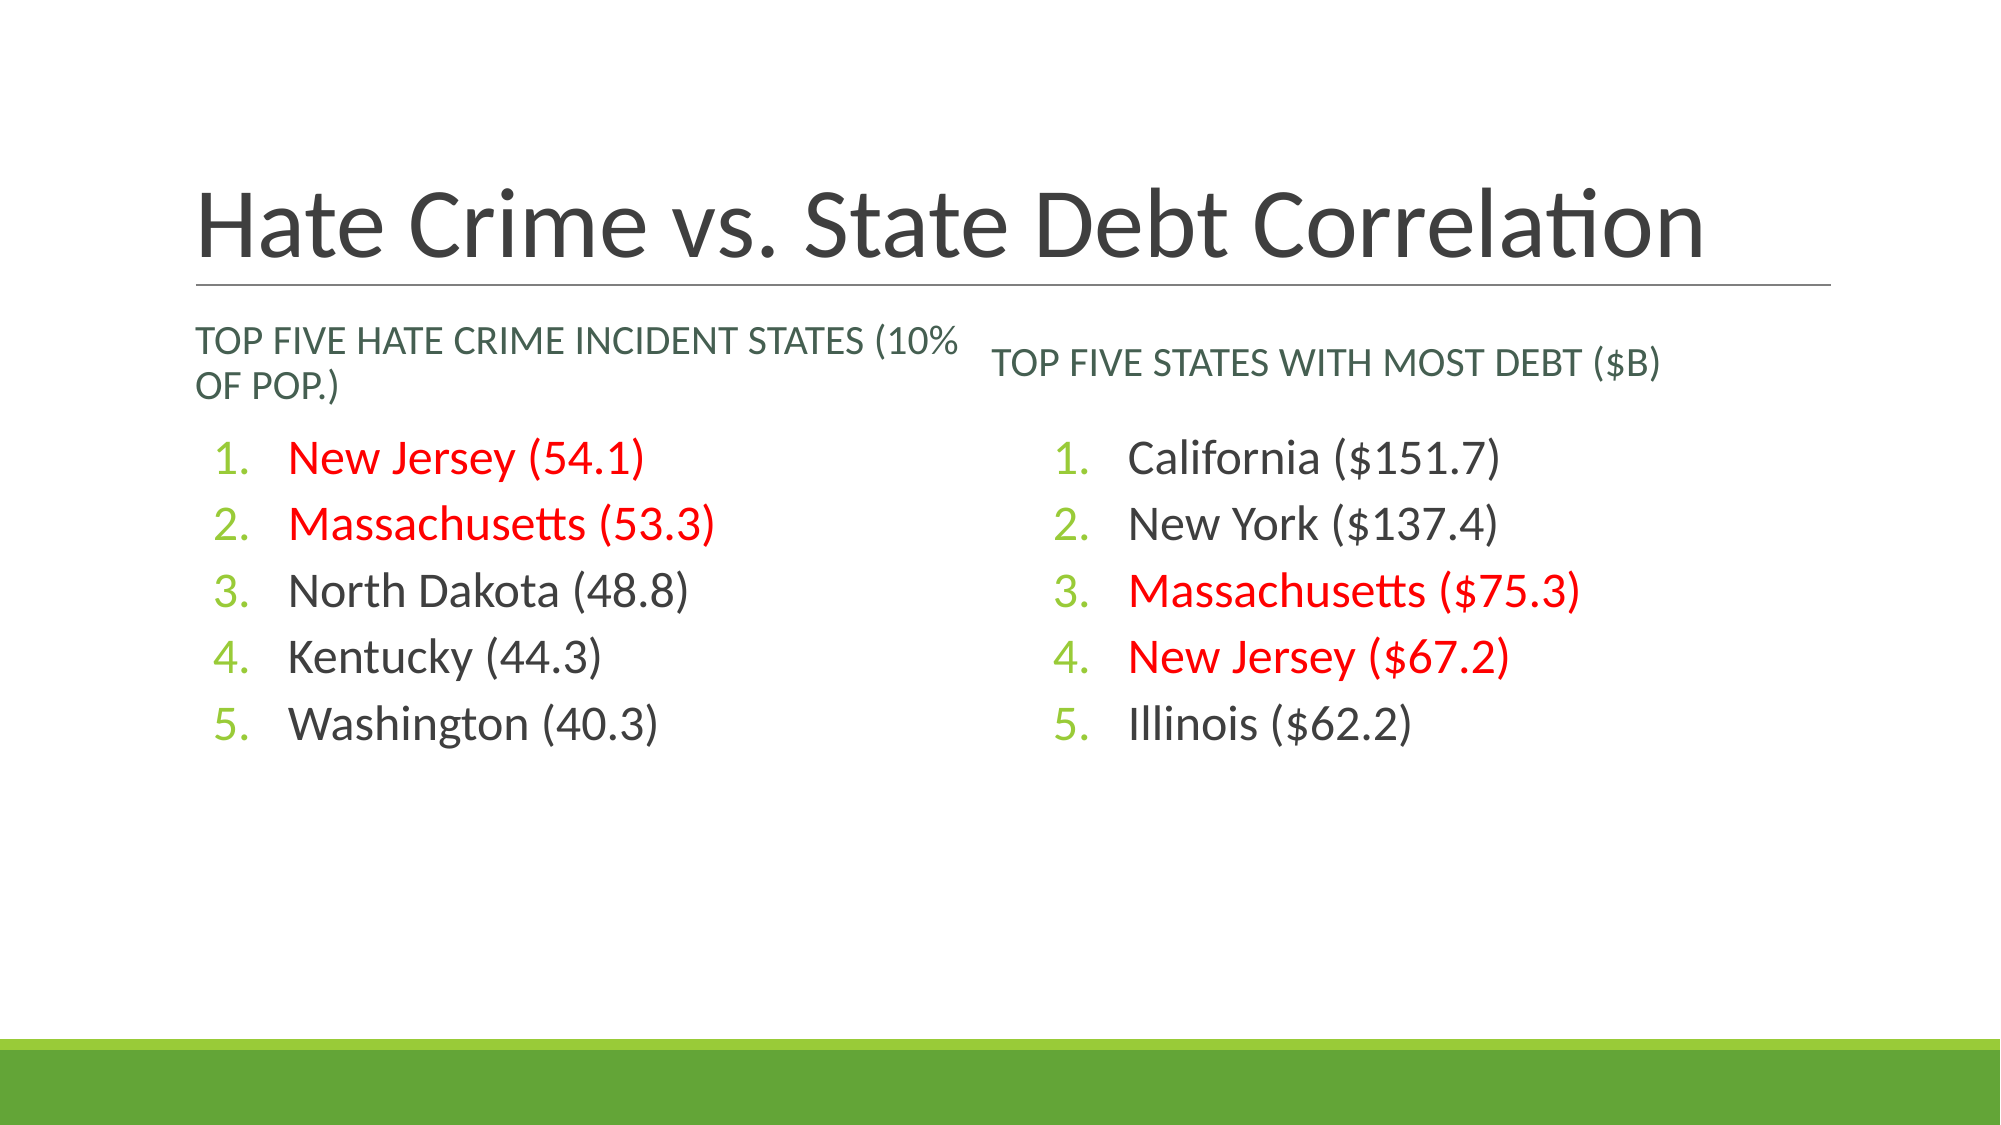

# Hate Crime vs. State Debt Correlation
TOP FIVE STATES WITH MOST DEBT ($B)
TOP FIVE HATE CRIME INCIDENT STATES (10% OF POP.)
New Jersey (54.1)
Massachusetts (53.3)
North Dakota (48.8)
Kentucky (44.3)
Washington (40.3)

California ($151.7)
New York ($137.4)
Massachusetts ($75.3)
New Jersey ($67.2)
Illinois ($62.2)